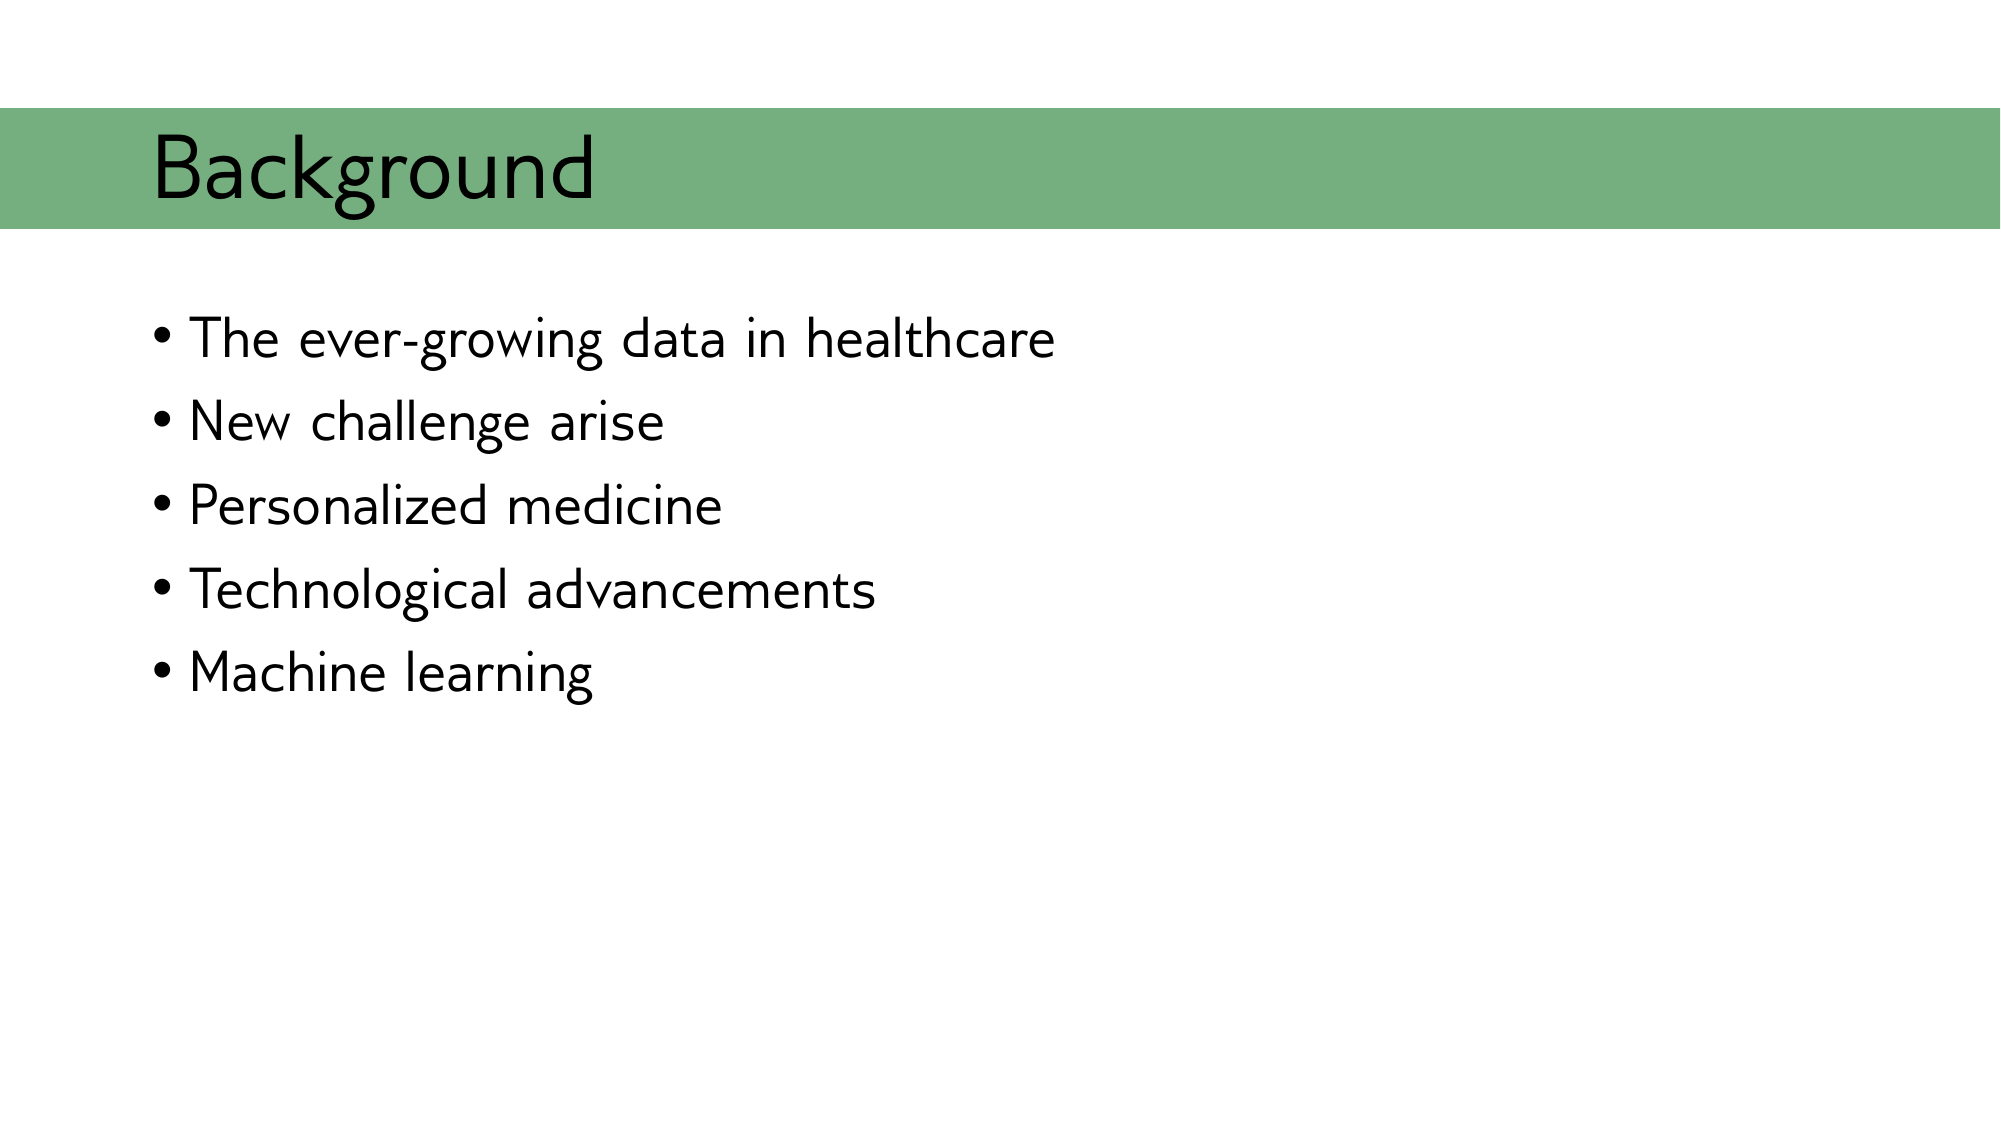

# Background
The ever-growing data in healthcare
New challenge arise
Personalized medicine
Technological advancements
Machine learning